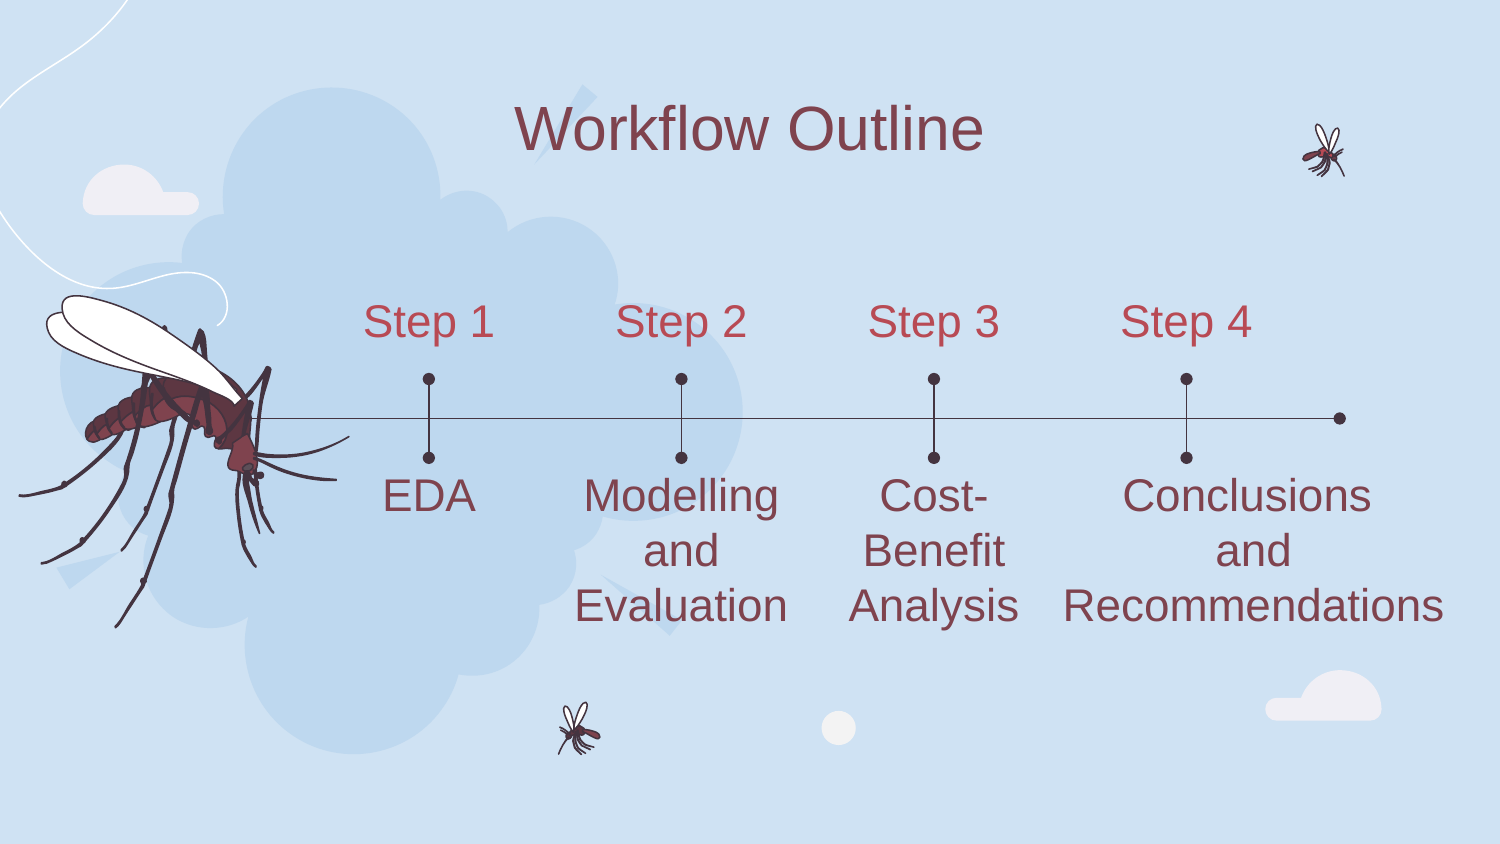

# Workflow Outline
Step 1
Step 2
Step 3
Step 4

EDA
Modelling and Evaluation
Cost- Benefit Analysis
Conclusions
and Recommendations